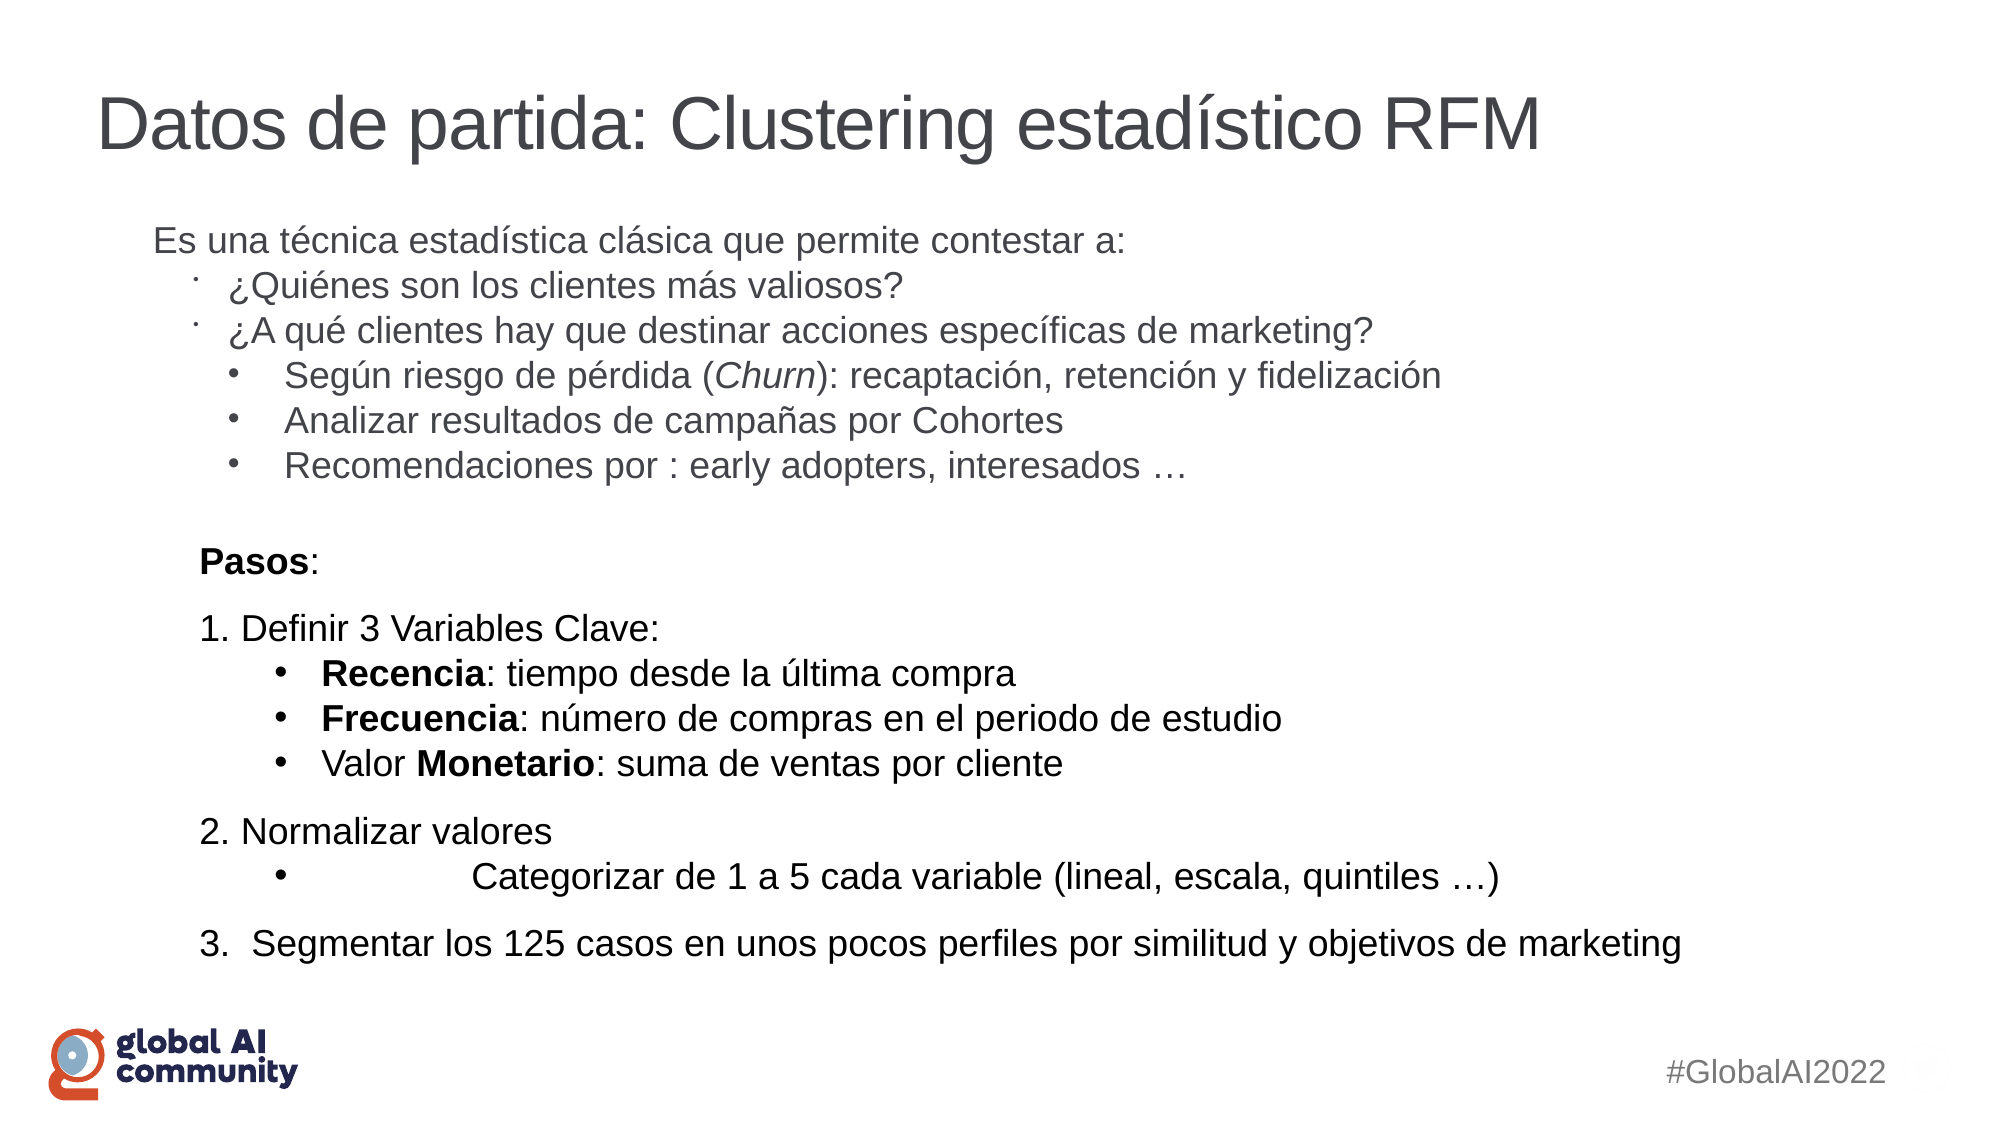

# Datos de partida: Clustering estadístico RFM
Es una técnica estadística clásica que permite contestar a:
¿Quiénes son los clientes más valiosos?
¿A qué clientes hay que destinar acciones específicas de marketing?
Según riesgo de pérdida (Churn): recaptación, retención y fidelización
Analizar resultados de campañas por Cohortes
Recomendaciones por : early adopters, interesados …

Pasos:
1. Definir 3 Variables Clave:
Recencia: tiempo desde la última compra
Frecuencia: número de compras en el periodo de estudio
Valor Monetario: suma de ventas por cliente
2. Normalizar valores
	Categorizar de 1 a 5 cada variable (lineal, escala, quintiles …)
3.  Segmentar los 125 casos en unos pocos perfiles por similitud y objetivos de marketing